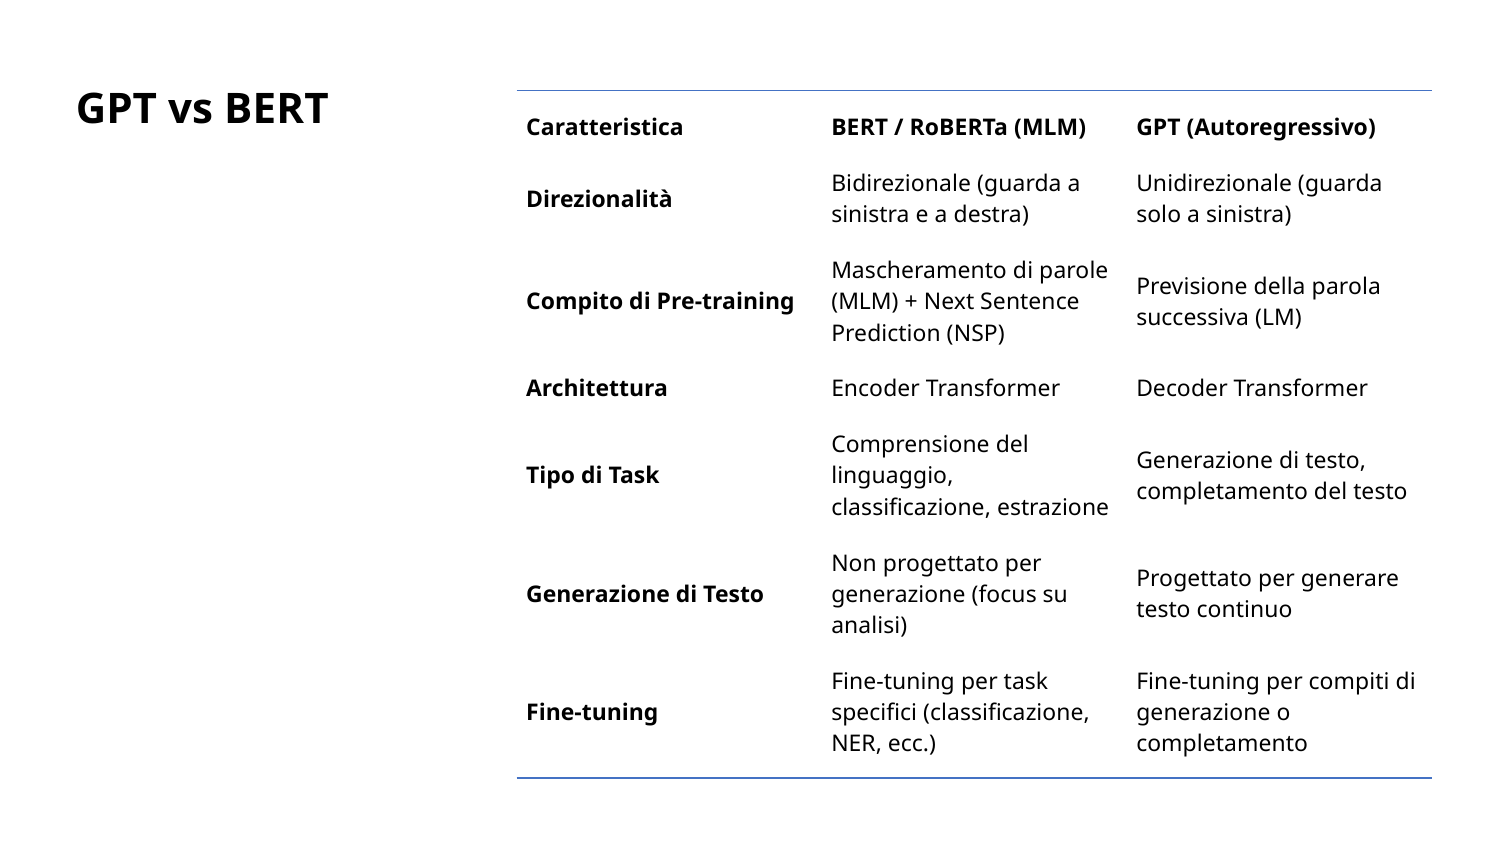

GPT vs BERT
| Caratteristica | BERT / RoBERTa (MLM) | GPT (Autoregressivo) |
| --- | --- | --- |
| Direzionalità | Bidirezionale (guarda a sinistra e a destra) | Unidirezionale (guarda solo a sinistra) |
| Compito di Pre-training | Mascheramento di parole (MLM) + Next Sentence Prediction (NSP) | Previsione della parola successiva (LM) |
| Architettura | Encoder Transformer | Decoder Transformer |
| Tipo di Task | Comprensione del linguaggio, classificazione, estrazione | Generazione di testo, completamento del testo |
| Generazione di Testo | Non progettato per generazione (focus su analisi) | Progettato per generare testo continuo |
| Fine-tuning | Fine-tuning per task specifici (classificazione, NER, ecc.) | Fine-tuning per compiti di generazione o completamento |